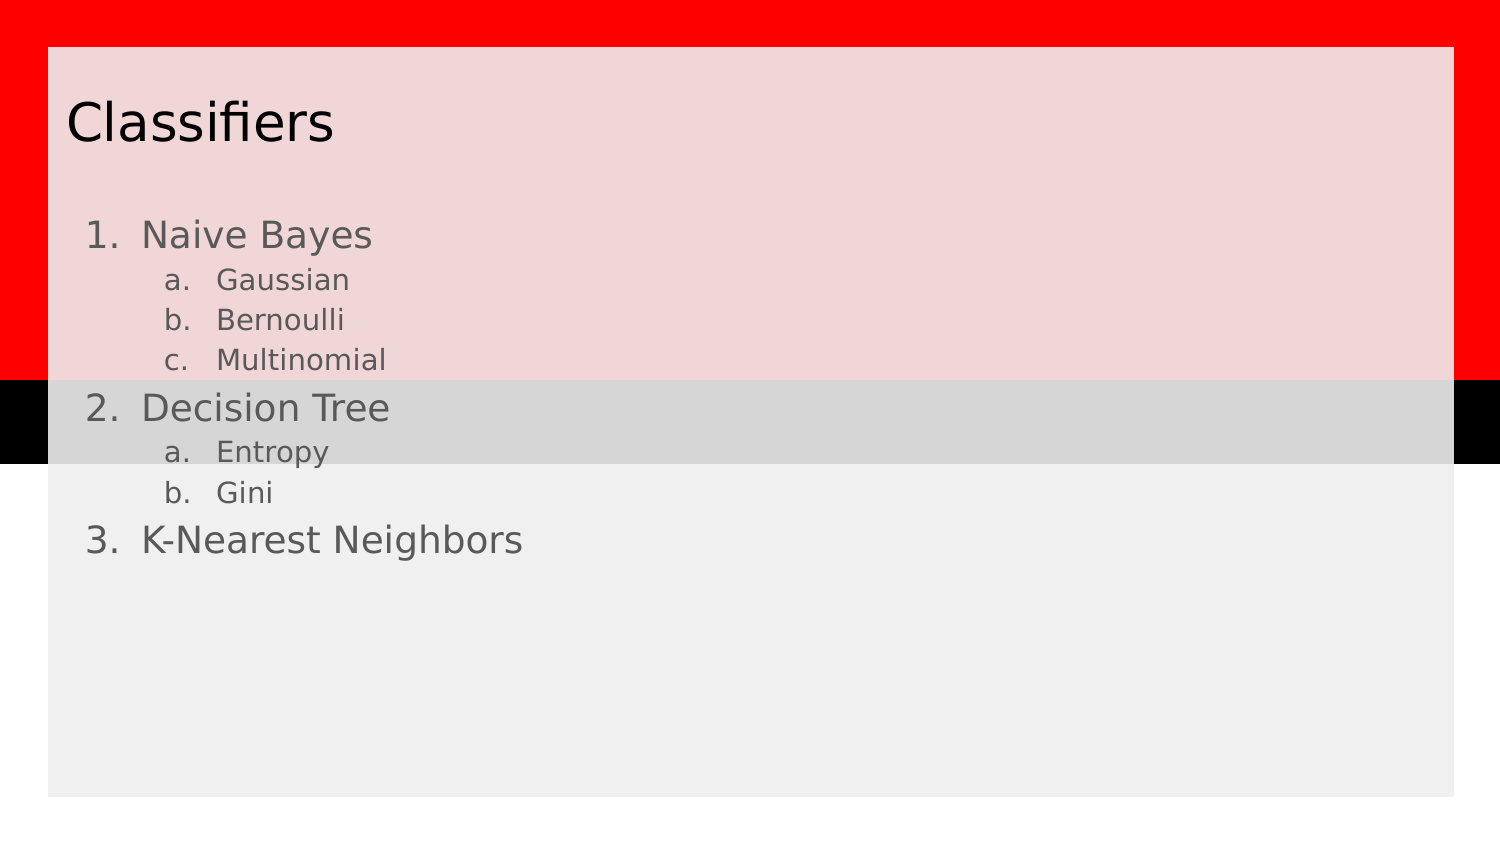

# Classifiers
Naive Bayes
Gaussian
Bernoulli
Multinomial
Decision Tree
Entropy
Gini
K-Nearest Neighbors